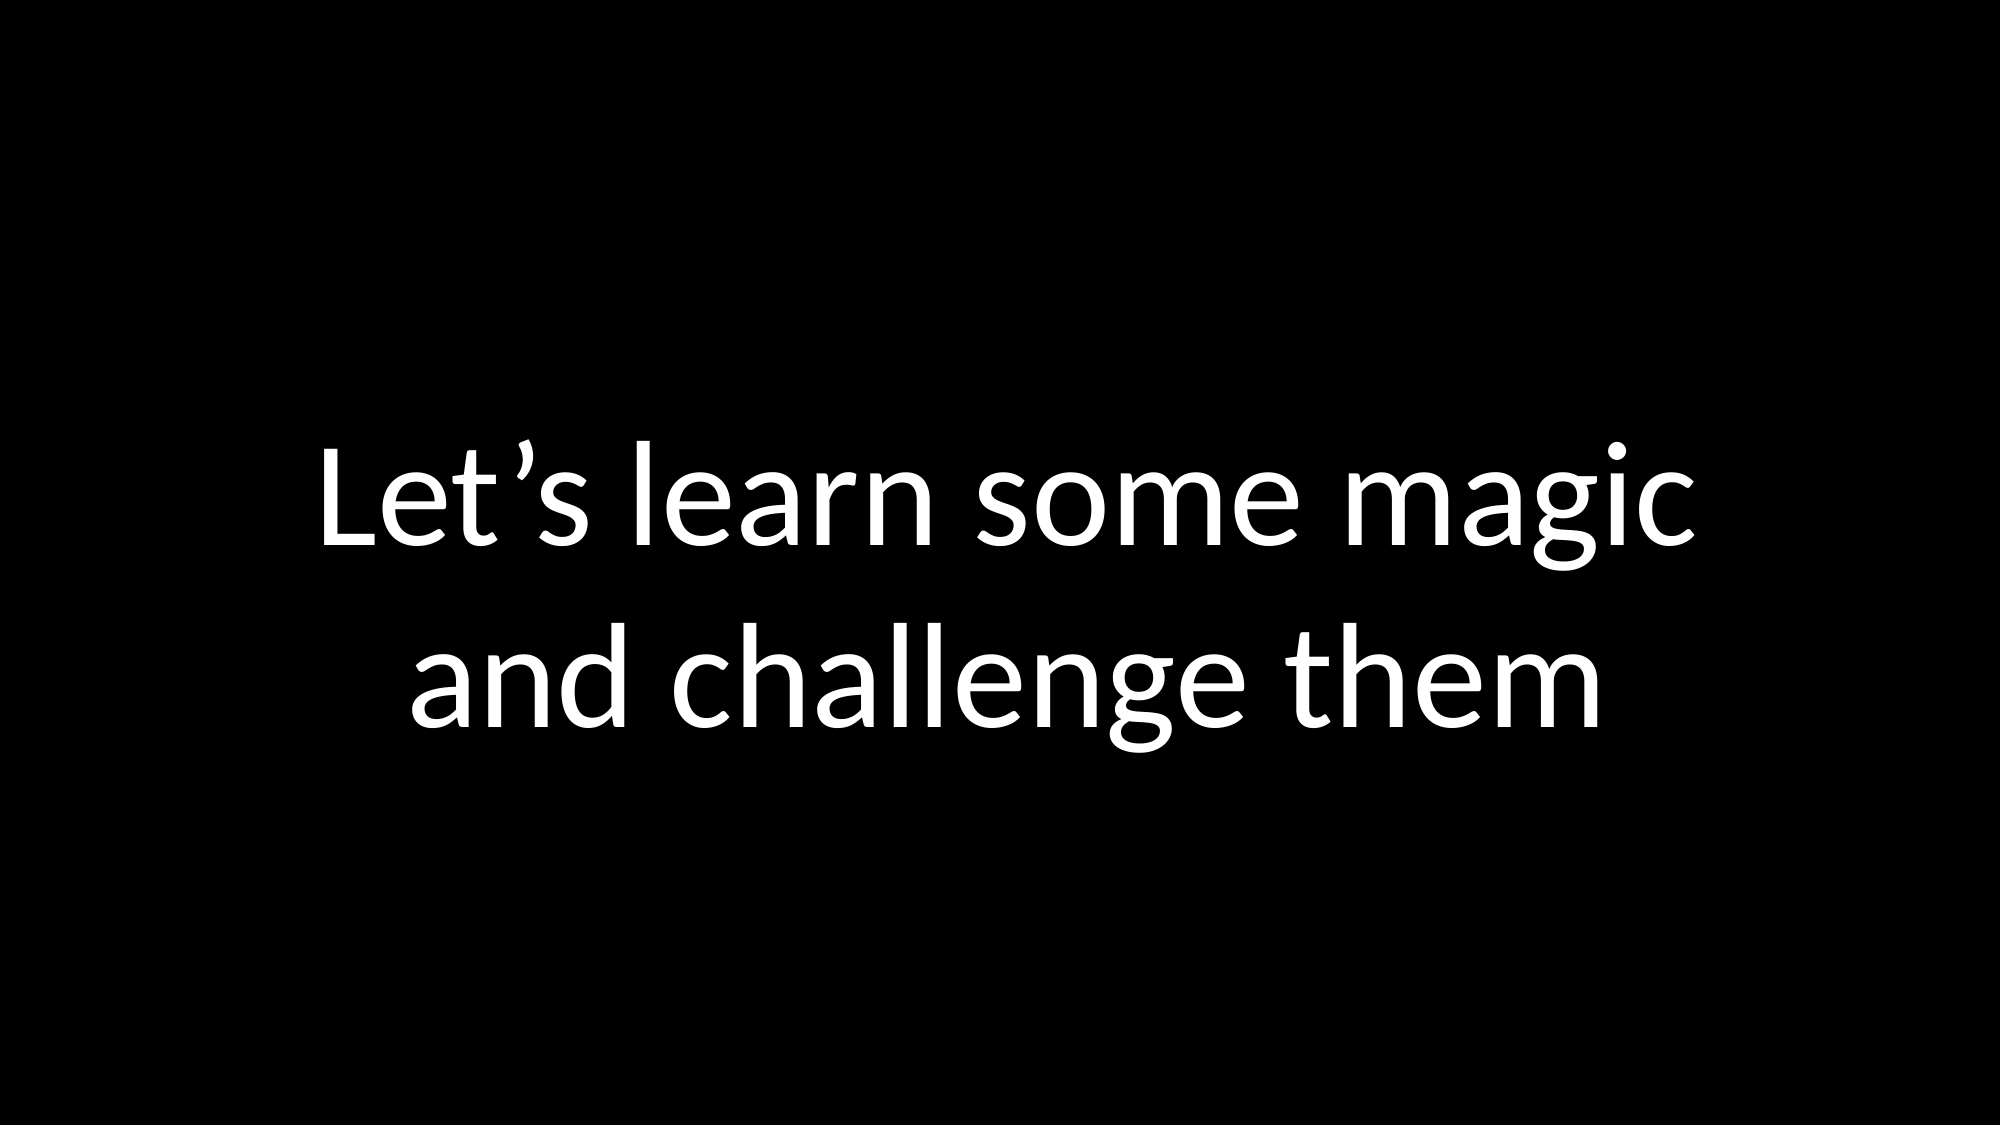

Let’s learn some magic
and challenge them